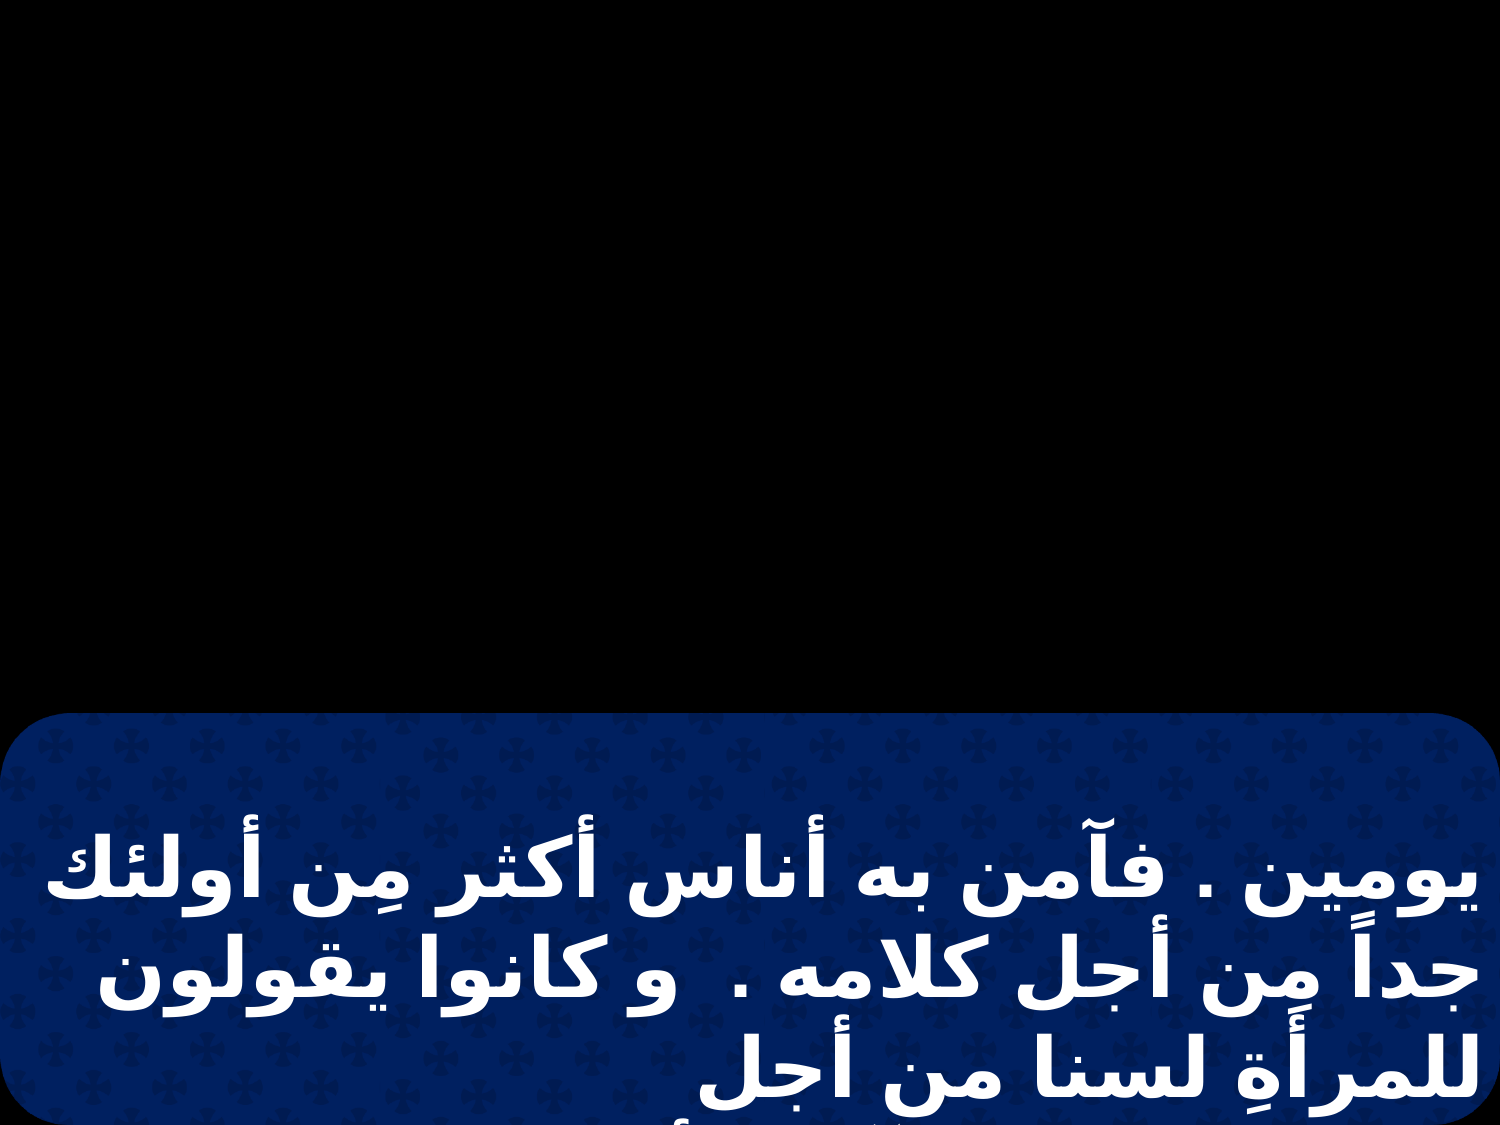

يومين . فآمن به أناس أكثر مِن أولئك جداً مِن أجل كلامه .  و كانوا يقولون للمرأةِ لسنا من أجل
 كلامك نؤمن الآن . لأننا نحن قد سمعنا و